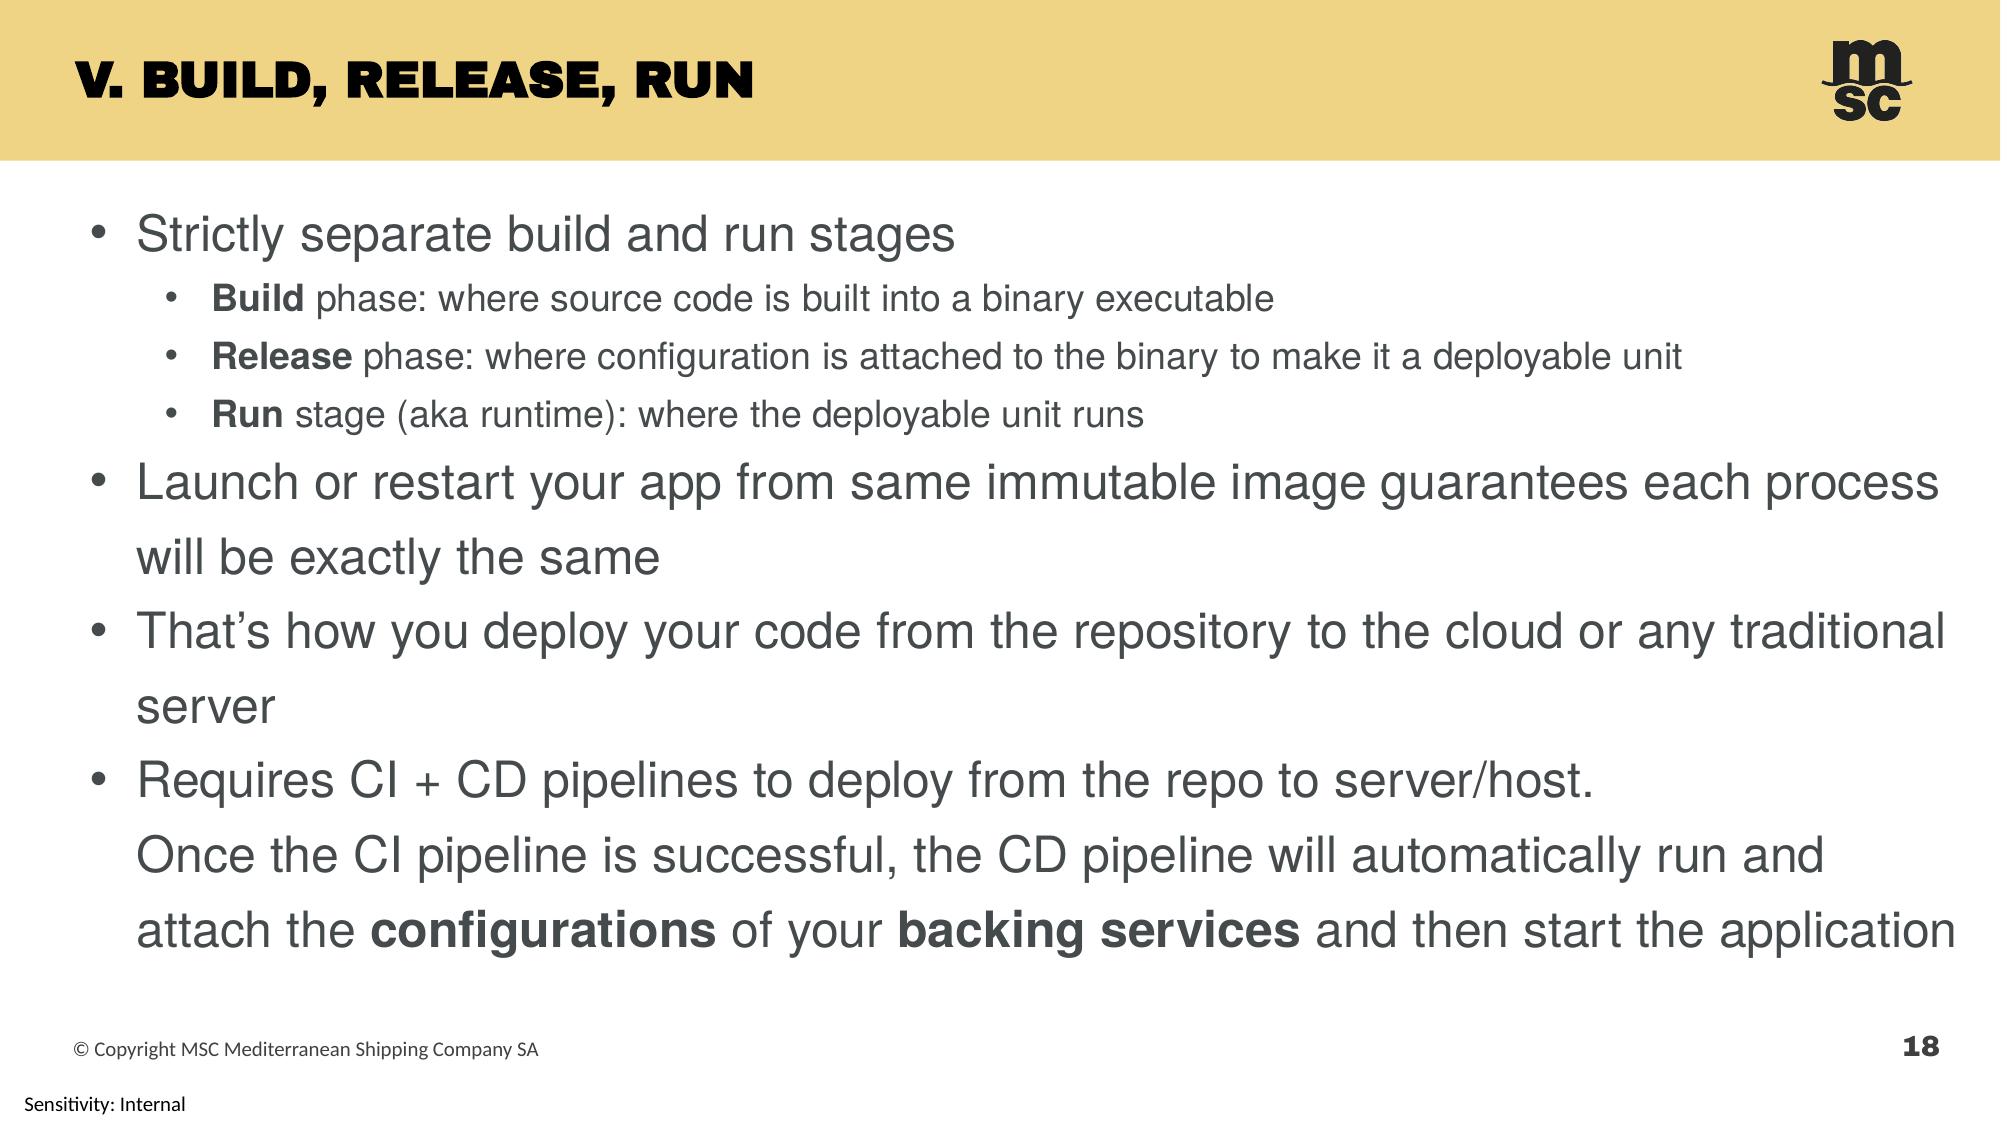

# V. Build, release, run
Strictly separate build and run stages
Build phase: where source code is built into a binary executable
Release phase: where configuration is attached to the binary to make it a deployable unit
Run stage (aka runtime): where the deployable unit runs
Launch or restart your app from same immutable image guarantees each process will be exactly the same
That’s how you deploy your code from the repository to the cloud or any traditional server
Requires CI + CD pipelines to deploy from the repo to server/host.
Once the CI pipeline is successful, the CD pipeline will automatically run and attach the configurations of your backing services and then start the application
18
© Copyright MSC Mediterranean Shipping Company SA